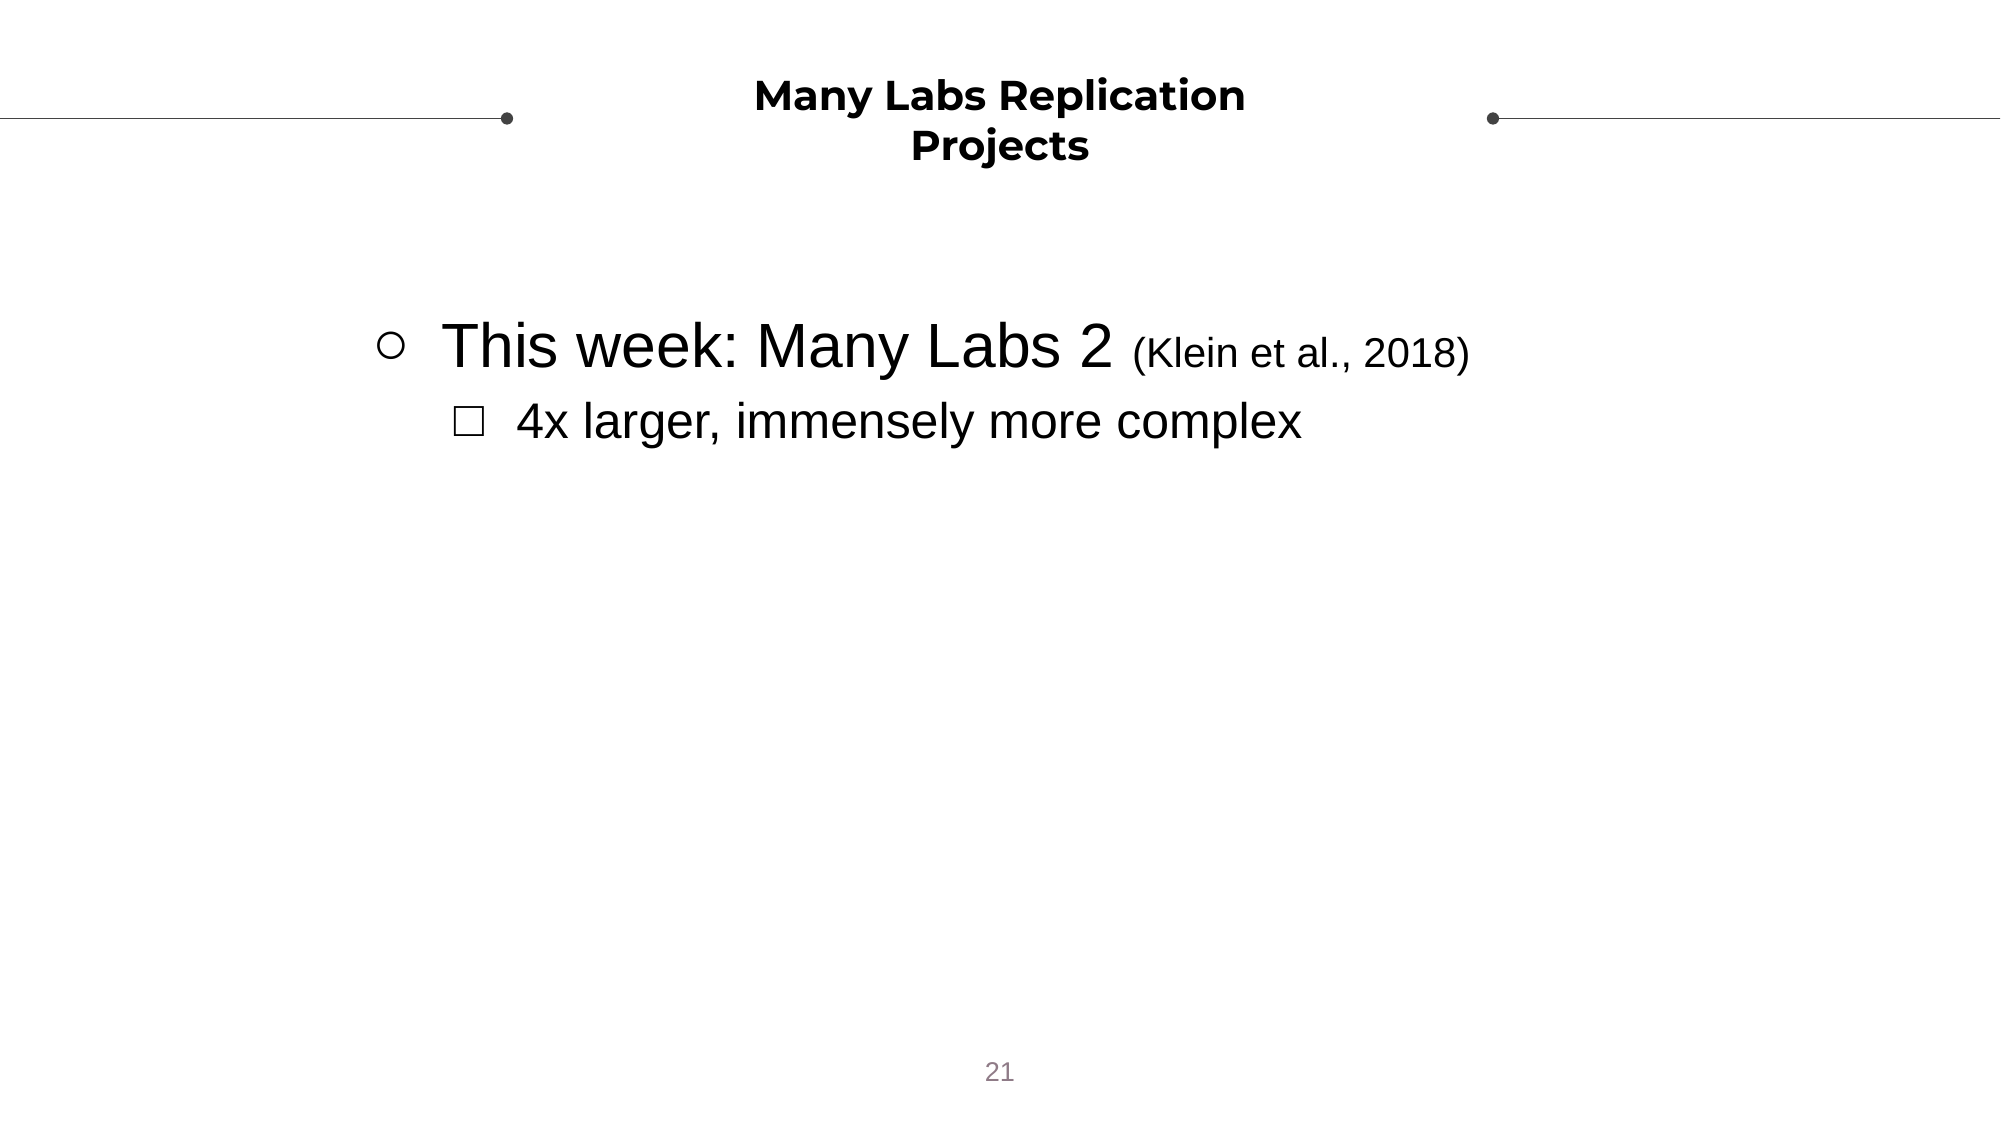

# Many Labs Replication Projects

This week: Many Labs 2 (Klein et al., 2018)
4x larger, immensely more complex
21